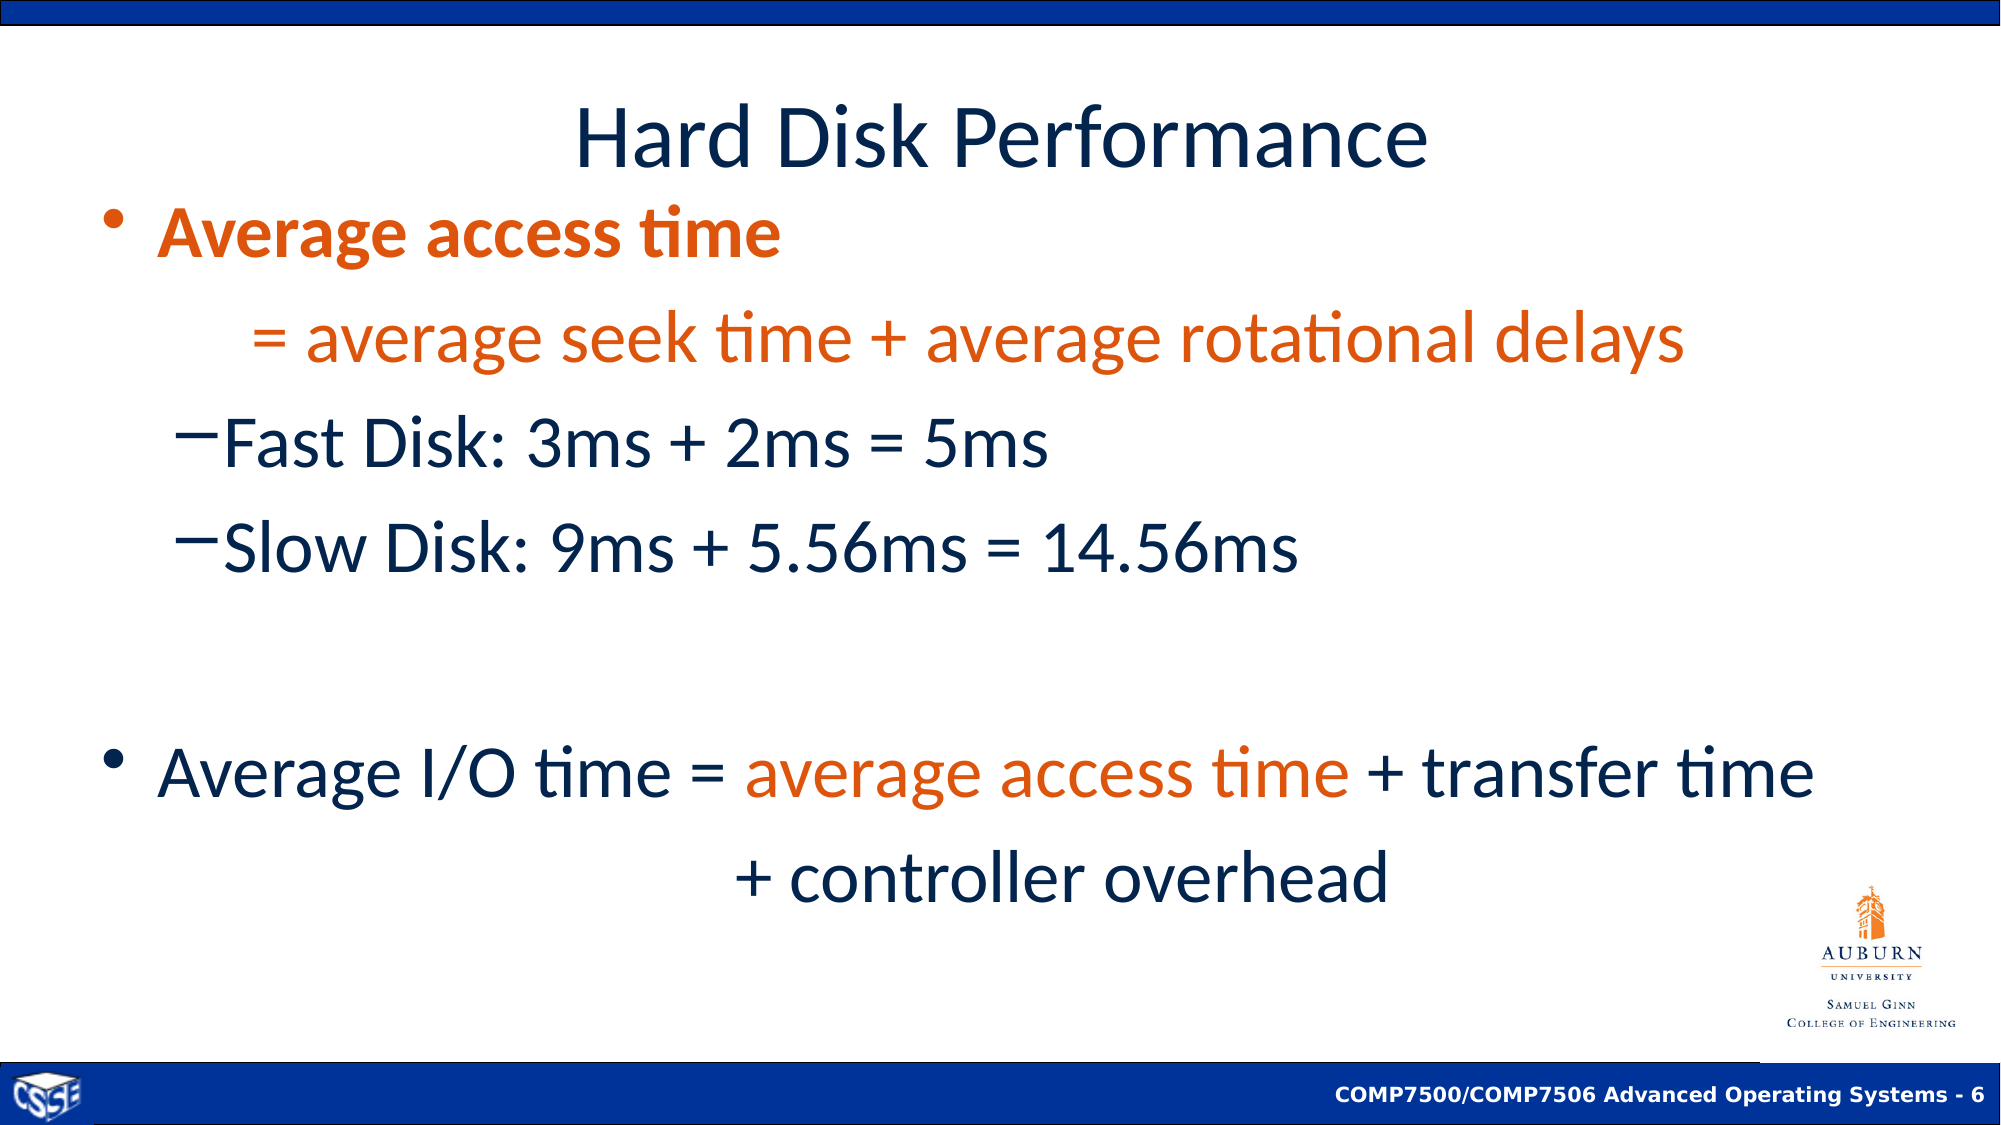

# Hard Disk Performance
Average access time
    	= average seek time + average rotational delays
Fast Disk: 3ms + 2ms = 5ms
Slow Disk: 9ms + 5.56ms = 14.56ms

Average I/O time = average access time + transfer time
				  + controller overhead